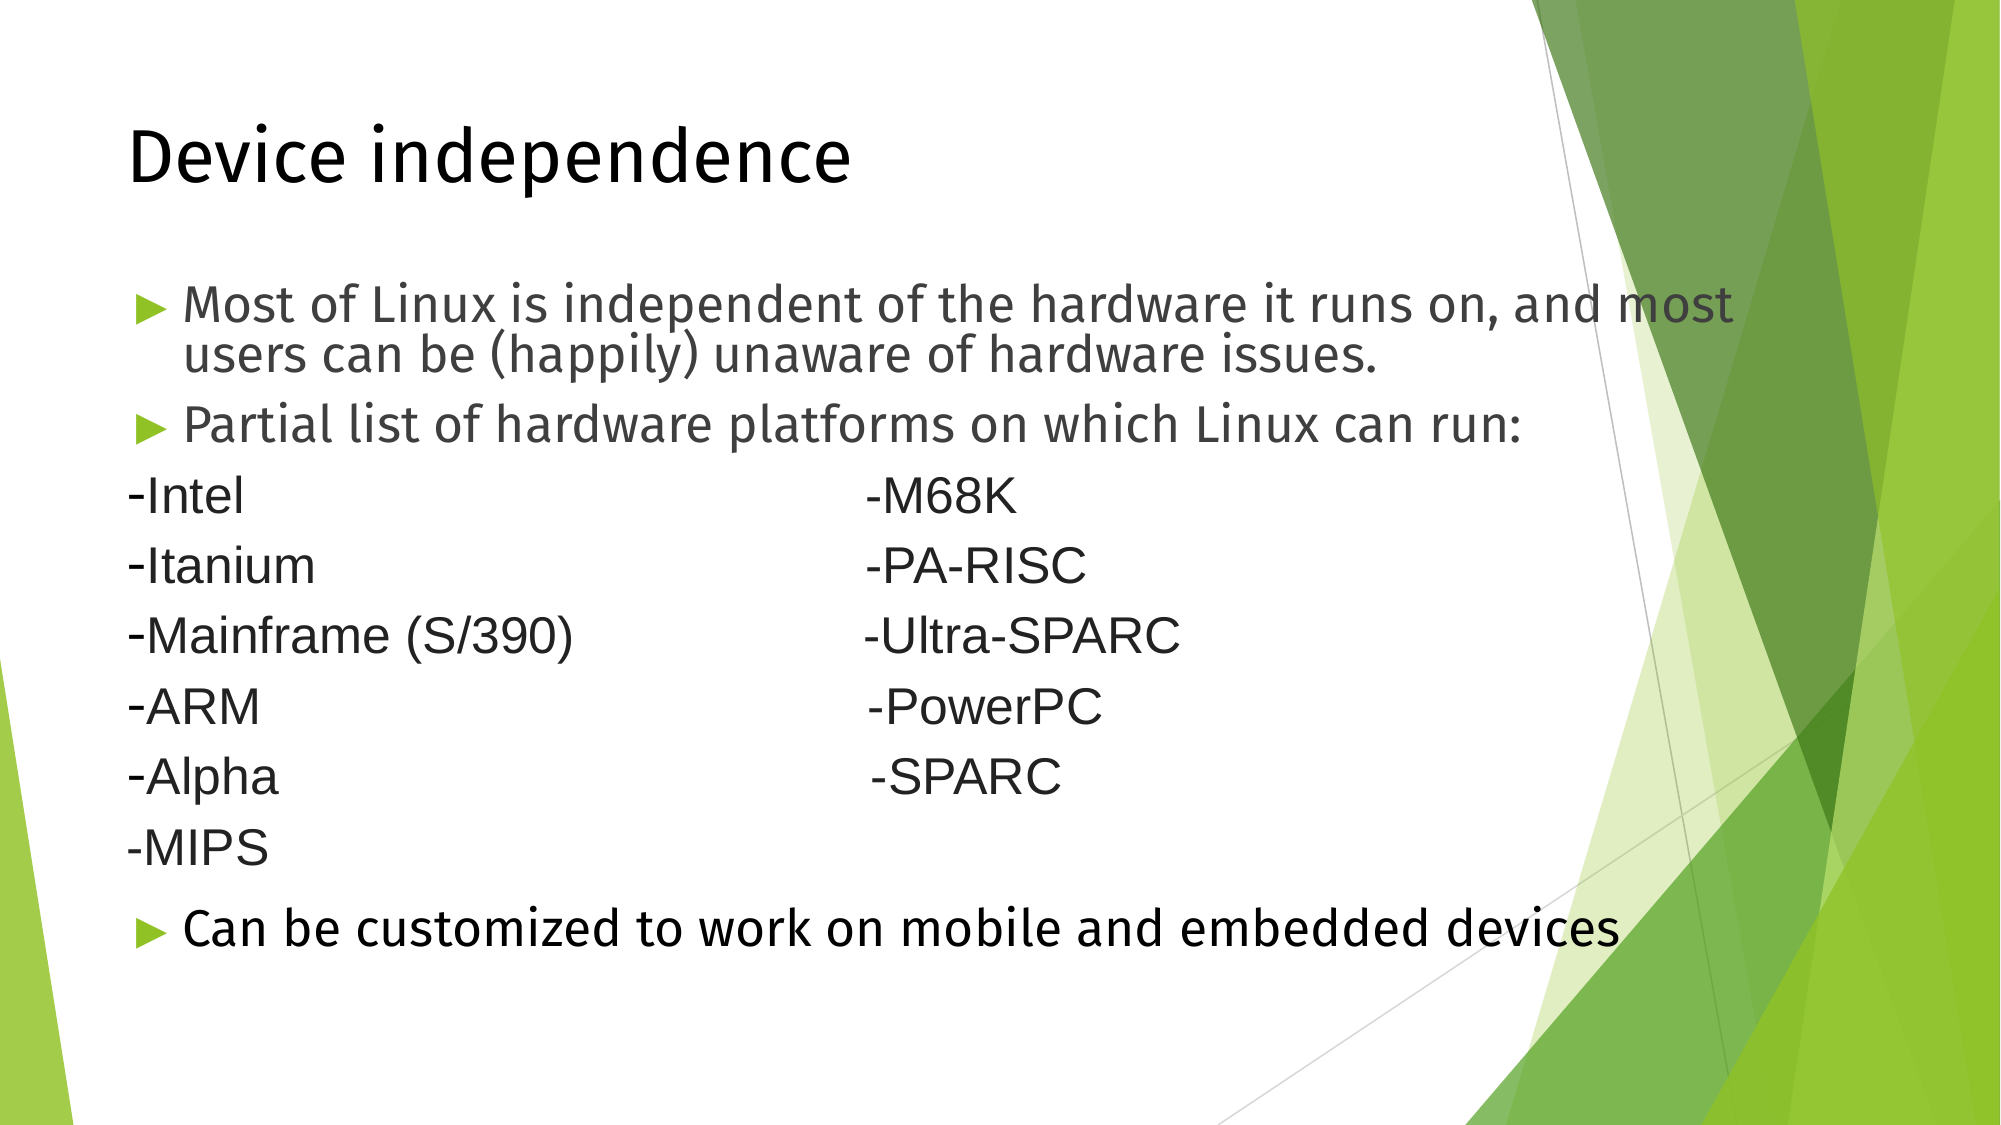

# Device independence
Most of Linux is independent of the hardware it runs on, and most users can be (happily) unaware of hardware issues.
Partial list of hardware platforms on which Linux can run:
-Intel                                           -M68K
-Itanium                                      -PA-RISC
-Mainframe (S/390)                    -Ultra-SPARC
-ARM                                          -PowerPC
-Alpha                                         -SPARC
-MIPS
Can be customized to work on mobile and embedded devices